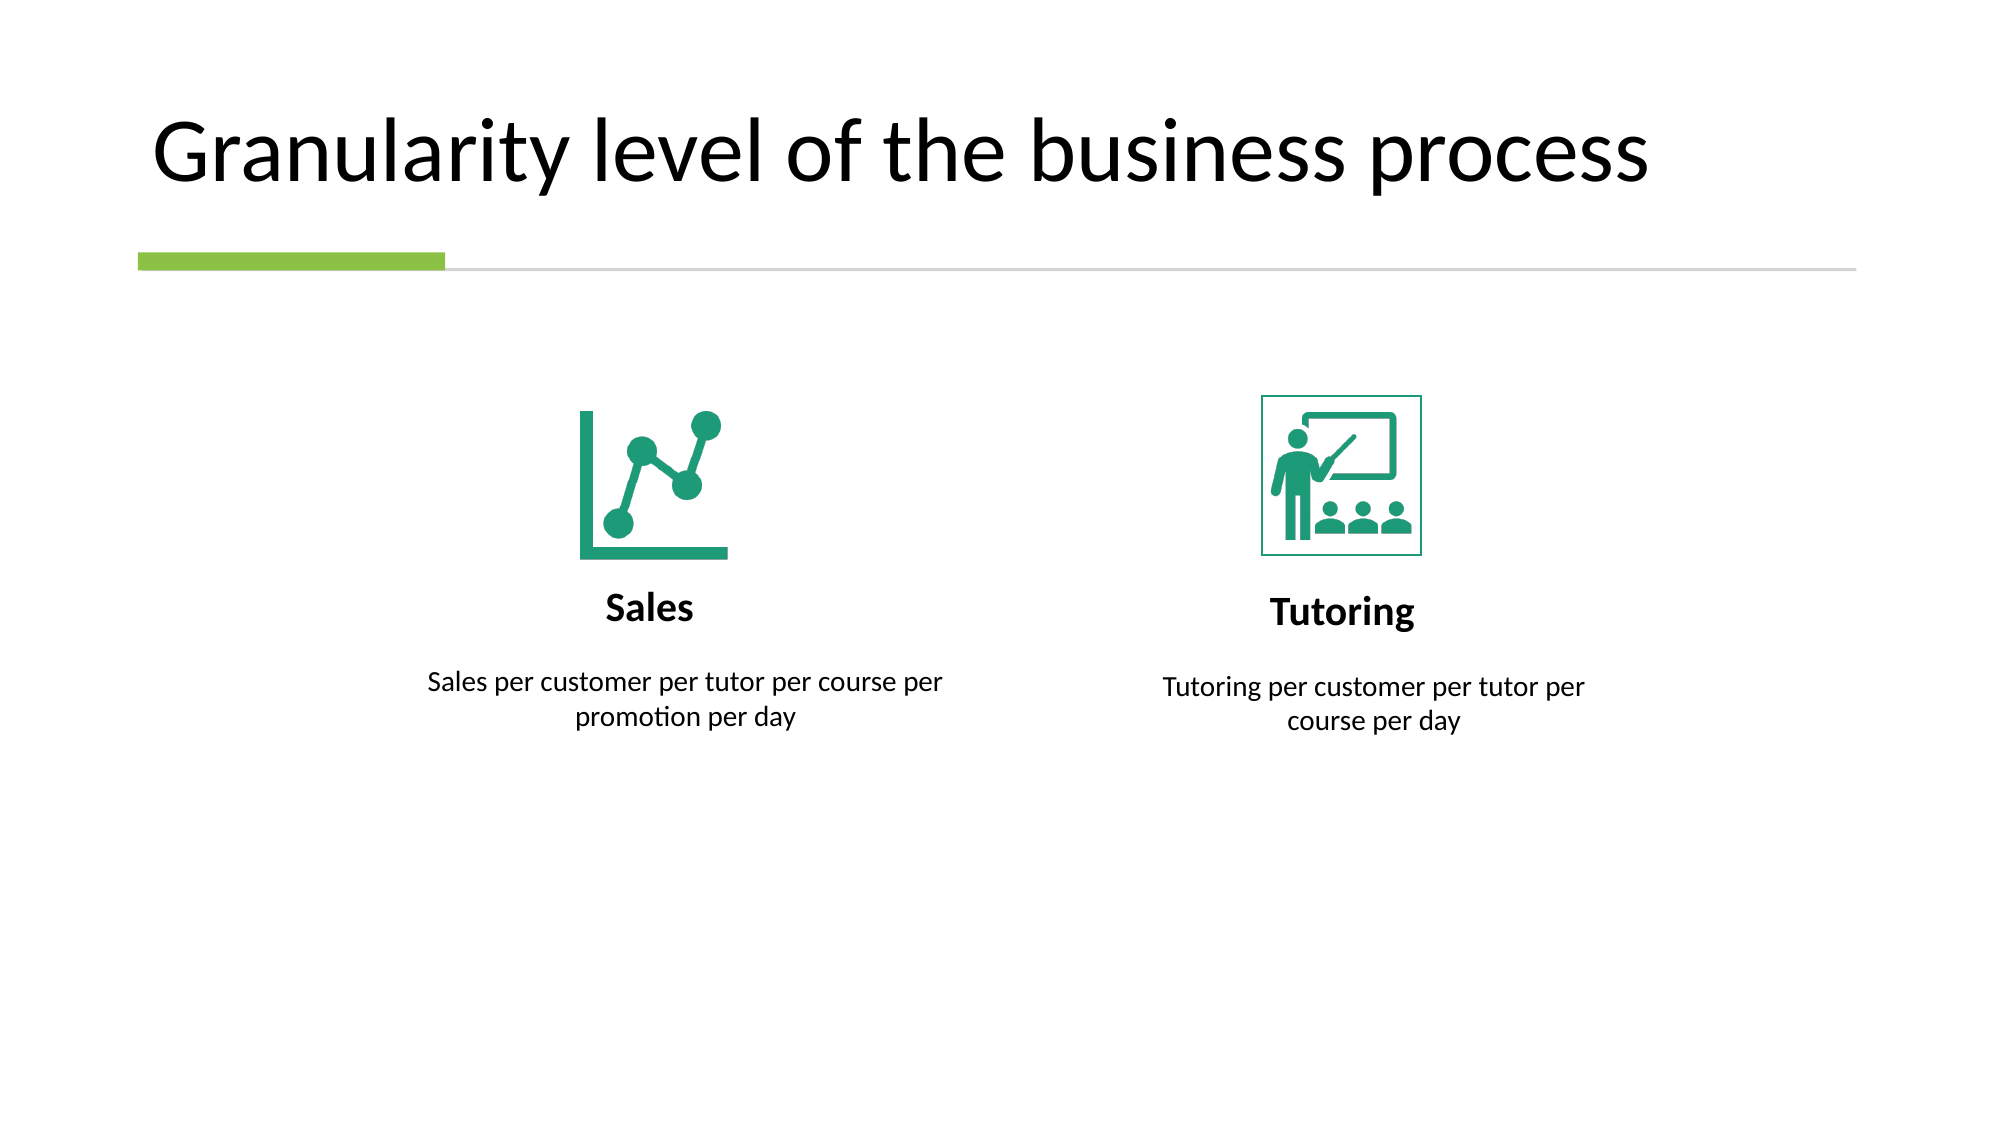

# Granularity level of the business process

Sales

Tutoring

Sales per customer per tutor per course per promotion per day

Tutoring per customer per tutor per course per day